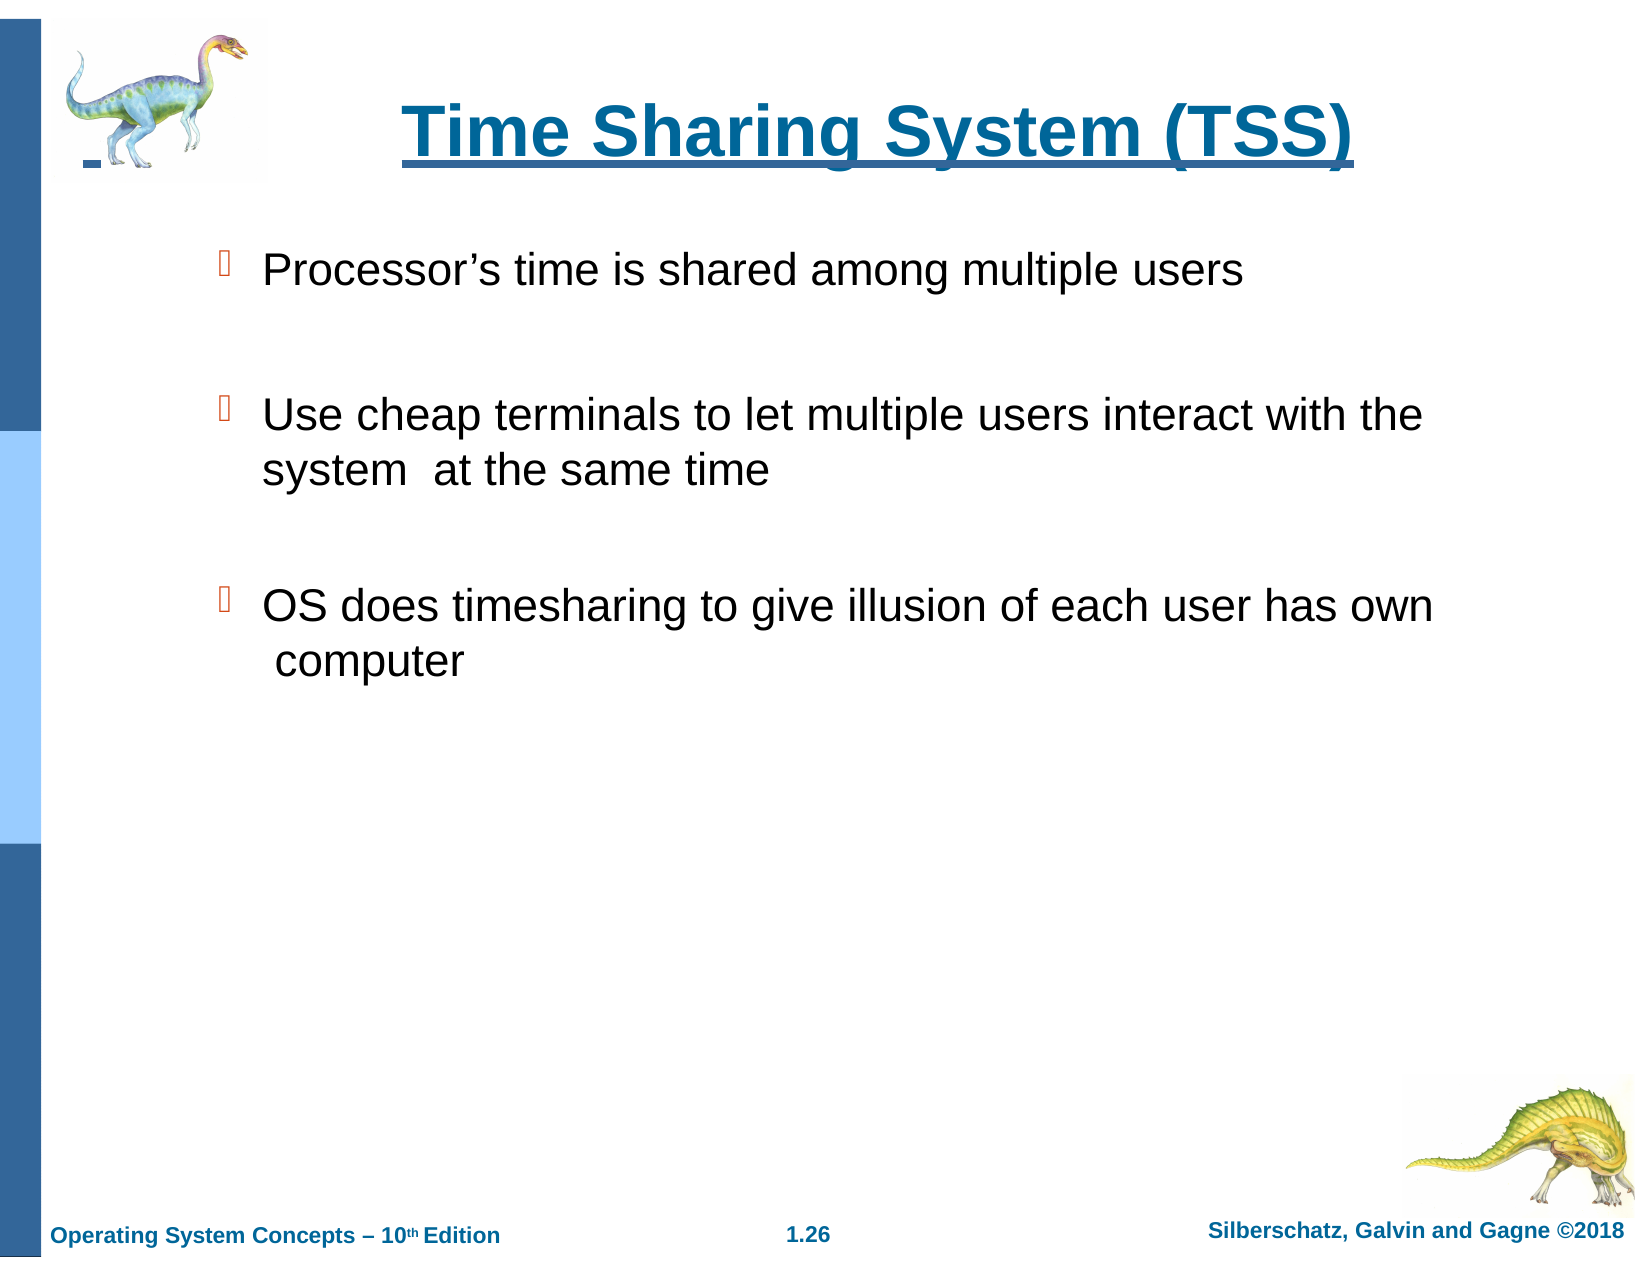

# Time Sharing System (TSS)
Processor’s time is shared among multiple users

Use cheap terminals to let multiple users interact with the	system  at the same time

OS does timesharing to give illusion of each user has own  computer

Silberschatz, Galvin and Gagne ©2018
1.26
Operating System Concepts – 10th Edition